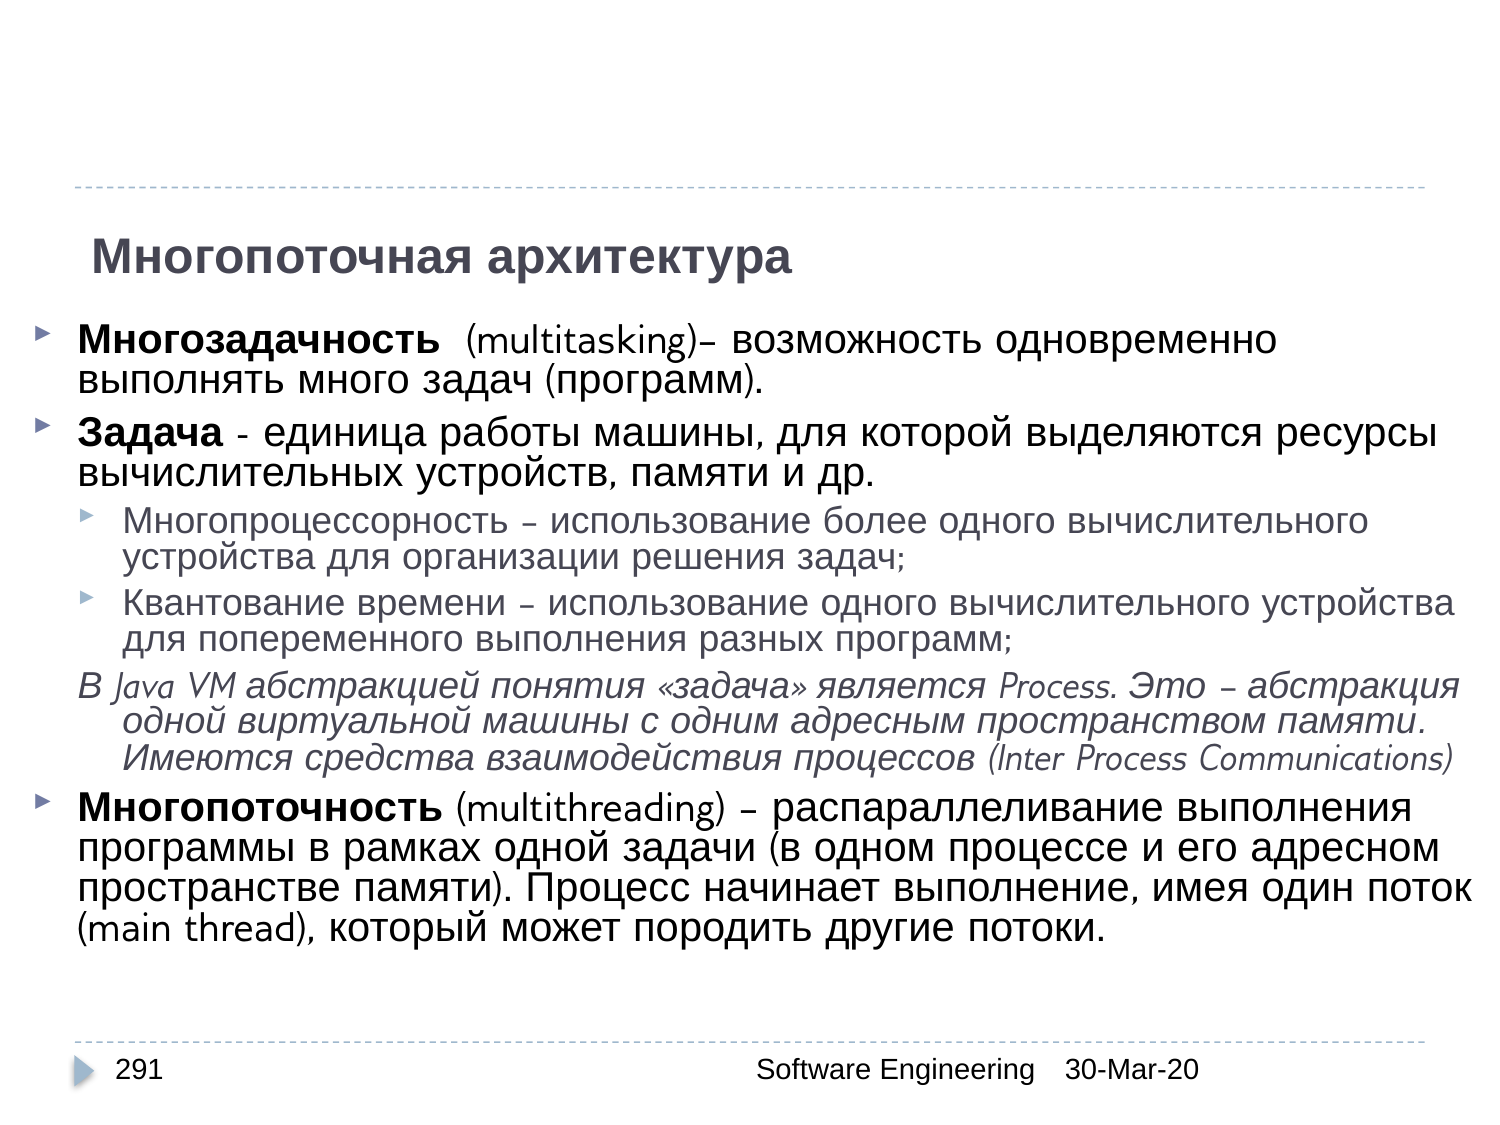

# Многопоточная архитектура
Многозадачность  (multitasking)– возможность одновременно выполнять много задач (программ).
Задача - единица работы машины, для которой выделяются ресурсы вычислительных устройств, памяти и др.
Многопроцессорность – использование более одного вычислительного устройства для организации решения задач;
Квантование времени – использование одного вычислительного устройства для попеременного выполнения разных программ;
В Java VM абстракцией понятия «задача» является Process. Это – абстракция одной виртуальной машины с одним адресным пространством памяти. Имеются средства взаимодействия процессов (Inter Process Communications)
Многопоточность (multithreading) – распараллеливание выполнения программы в рамках одной задачи (в одном процессе и его адресном пространстве памяти). Процесс начинает выполнение, имея один поток (main thread), который может породить другие потоки.

291
Software Engineering
30-Mar-20